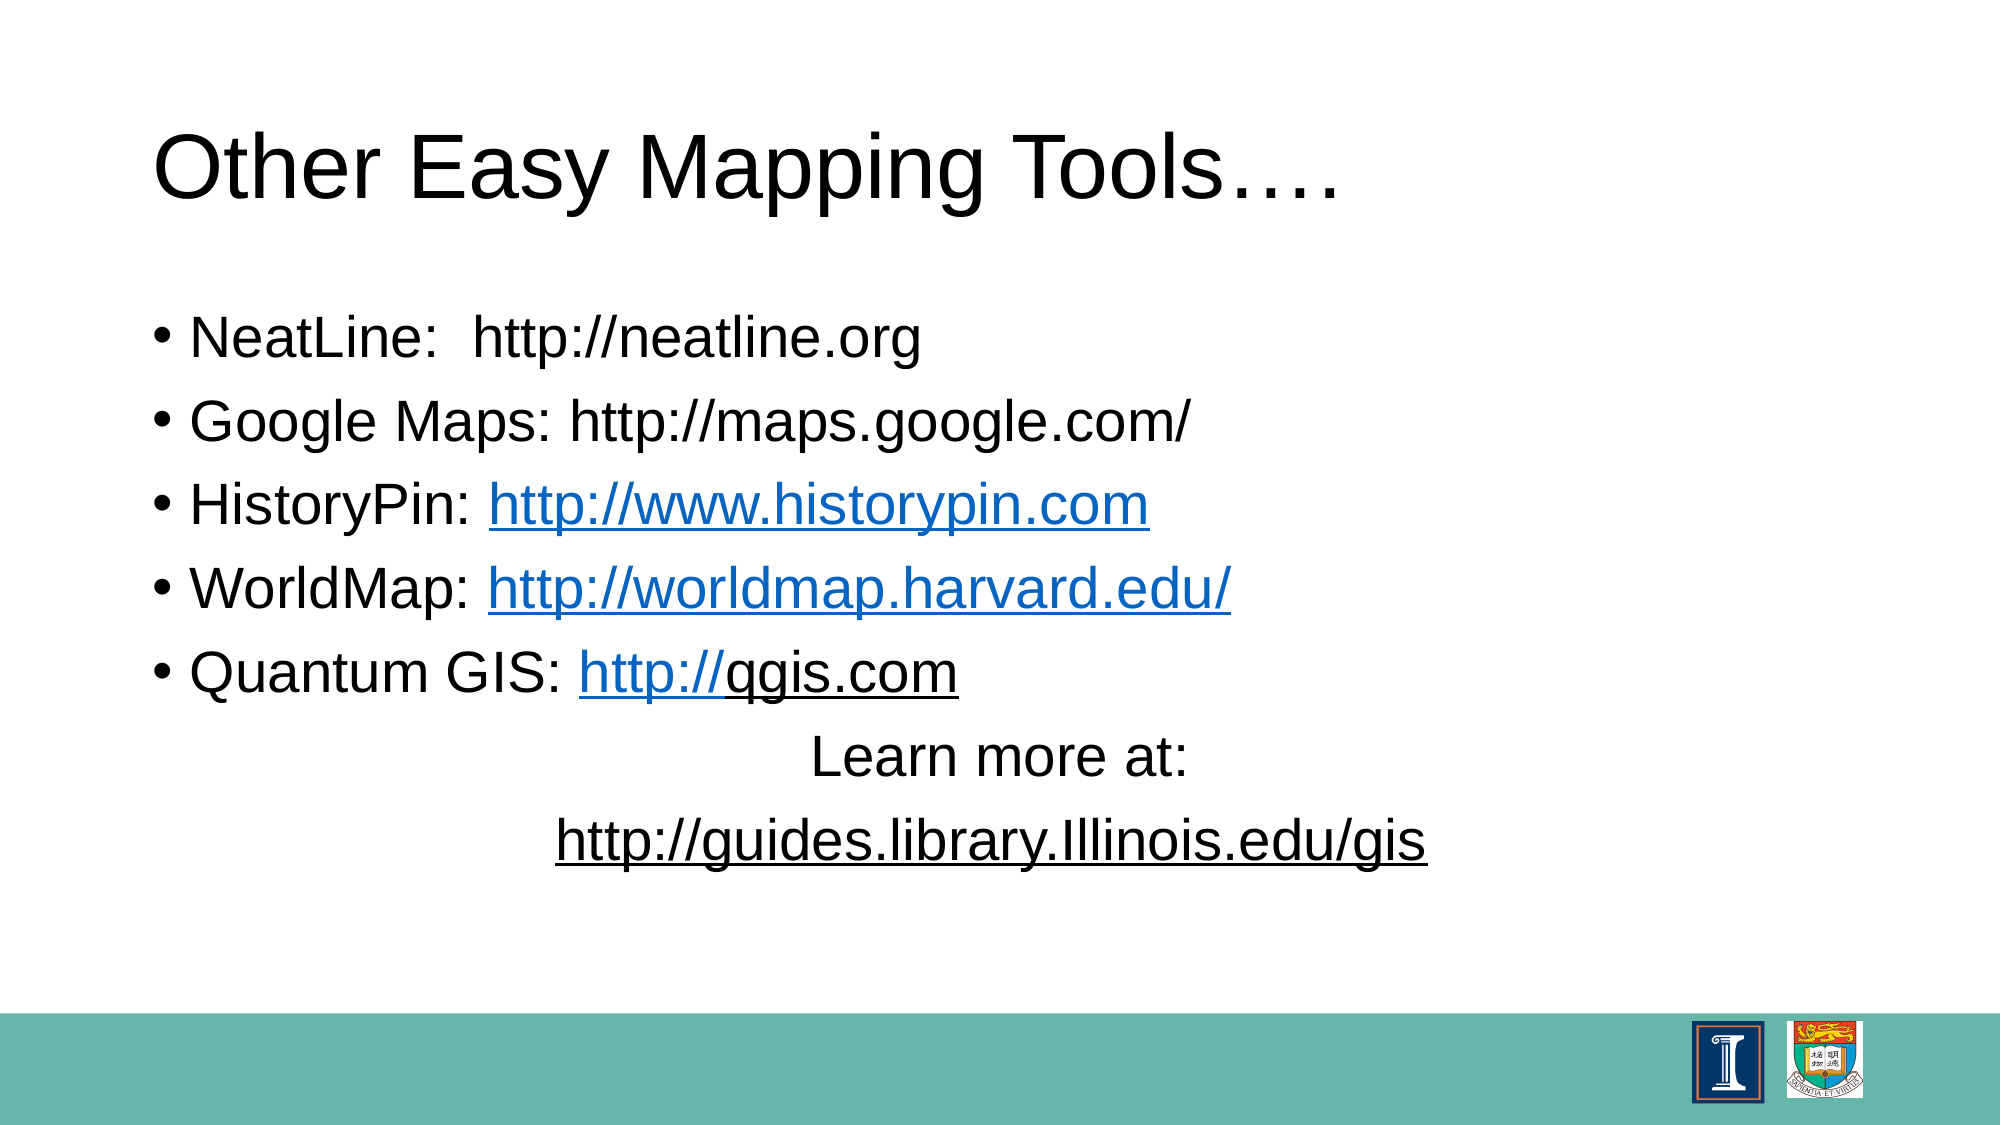

# Other Easy Mapping Tools….
NeatLine:  http://neatline.org
Google Maps: http://maps.google.com/
HistoryPin: http://www.historypin.com
WorldMap: http://worldmap.harvard.edu/
Quantum GIS: http://qgis.com
Learn more at:
http://guides.library.Illinois.edu/gis